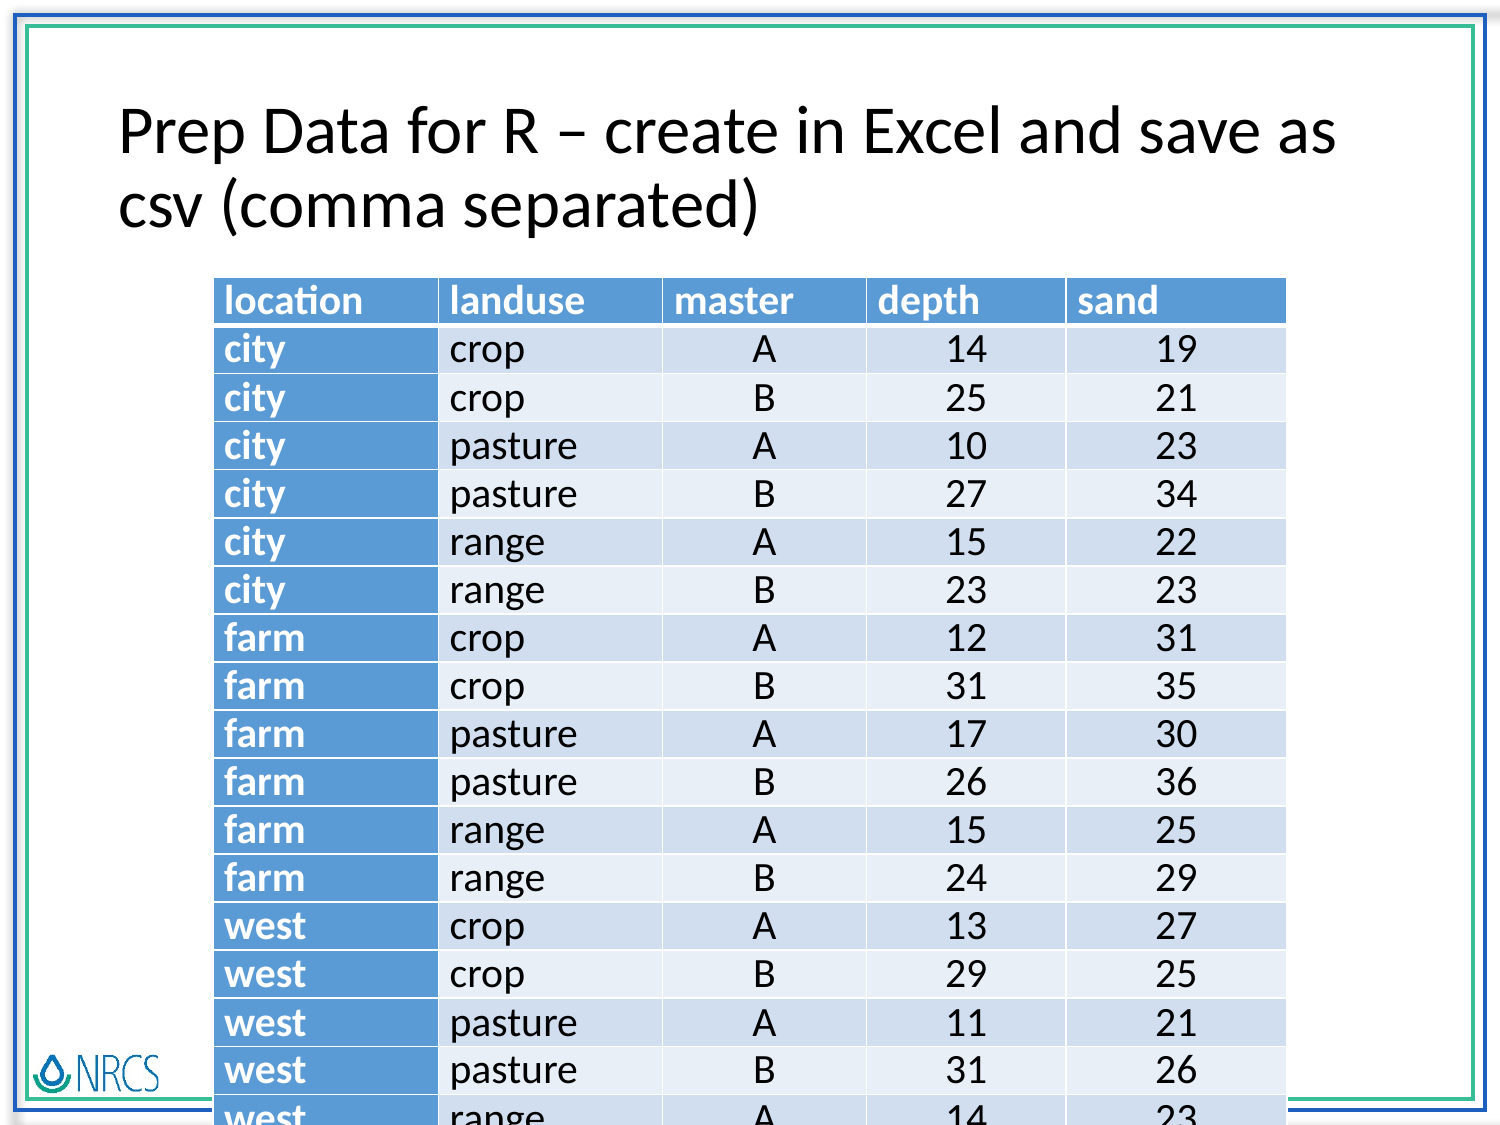

# Prep Data for R – create in Excel and save as csv (comma separated)
| location | landuse | master | depth | sand |
| --- | --- | --- | --- | --- |
| city | crop | A | 14 | 19 |
| city | crop | B | 25 | 21 |
| city | pasture | A | 10 | 23 |
| city | pasture | B | 27 | 34 |
| city | range | A | 15 | 22 |
| city | range | B | 23 | 23 |
| farm | crop | A | 12 | 31 |
| farm | crop | B | 31 | 35 |
| farm | pasture | A | 17 | 30 |
| farm | pasture | B | 26 | 36 |
| farm | range | A | 15 | 25 |
| farm | range | B | 24 | 29 |
| west | crop | A | 13 | 27 |
| west | crop | B | 29 | 25 |
| west | pasture | A | 11 | 21 |
| west | pasture | B | 31 | 26 |
| west | range | A | 14 | 23 |
| west | range | B | 24 | 24 |